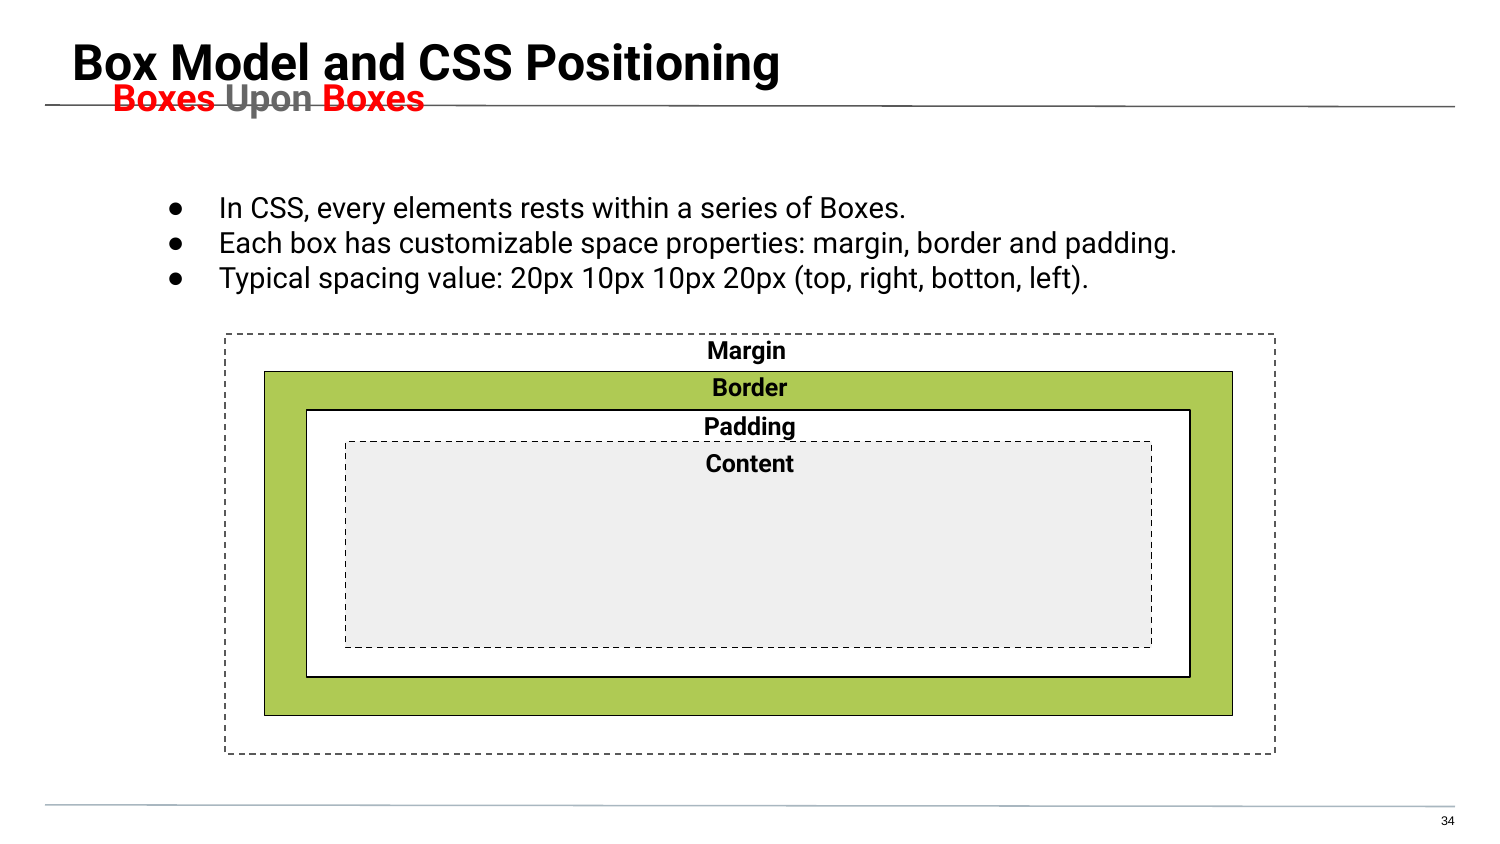

# Box Model and CSS Positioning

Boxes Upon Boxes
In CSS, every elements rests within a series of Boxes.
Each box has customizable space properties: margin, border and padding.
Typical spacing value: 20px 10px 10px 20px (top, right, botton, left).

Margin
Border

Padding

Content

34